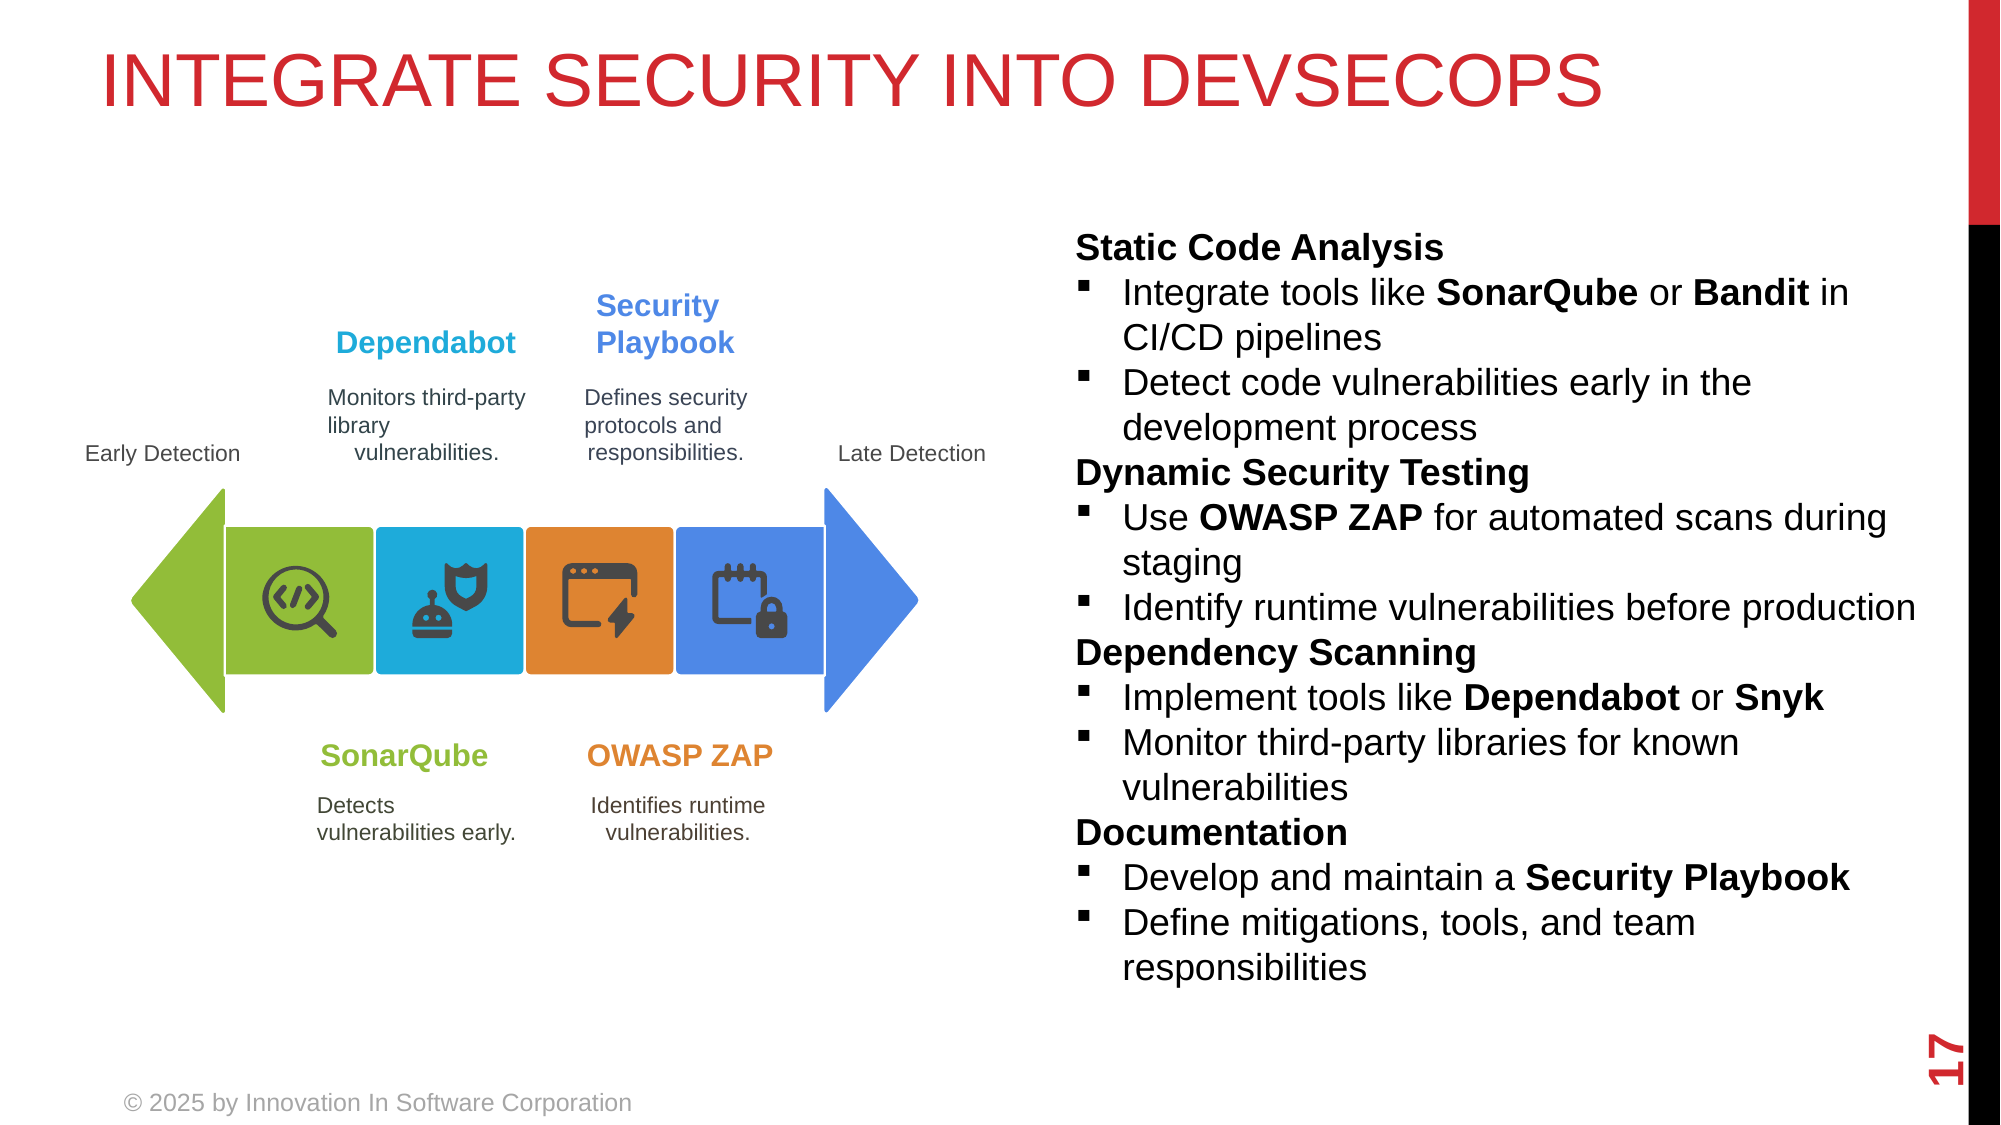

# Integrate security into devsecops
Static Code Analysis
Integrate tools like SonarQube or Bandit in CI/CD pipelines
Detect code vulnerabilities early in the development process
Dynamic Security Testing
Use OWASP ZAP for automated scans during staging
Identify runtime vulnerabilities before production
Dependency Scanning
Implement tools like Dependabot or Snyk
Monitor third-party libraries for known vulnerabilities
Documentation
Develop and maintain a Security Playbook
Define mitigations, tools, and team responsibilities
Virtualization
Security
Playbook
Dependabot
Monitors third-party
library
vulnerabilities.
Defines security
protocols and
responsibilities.
Early Detection
Late Detection

SonarQube
OWASP ZAP
Detects
vulnerabilities early.
Identifies runtime
vulnerabilities.
17
© 2025 by Innovation In Software Corporation